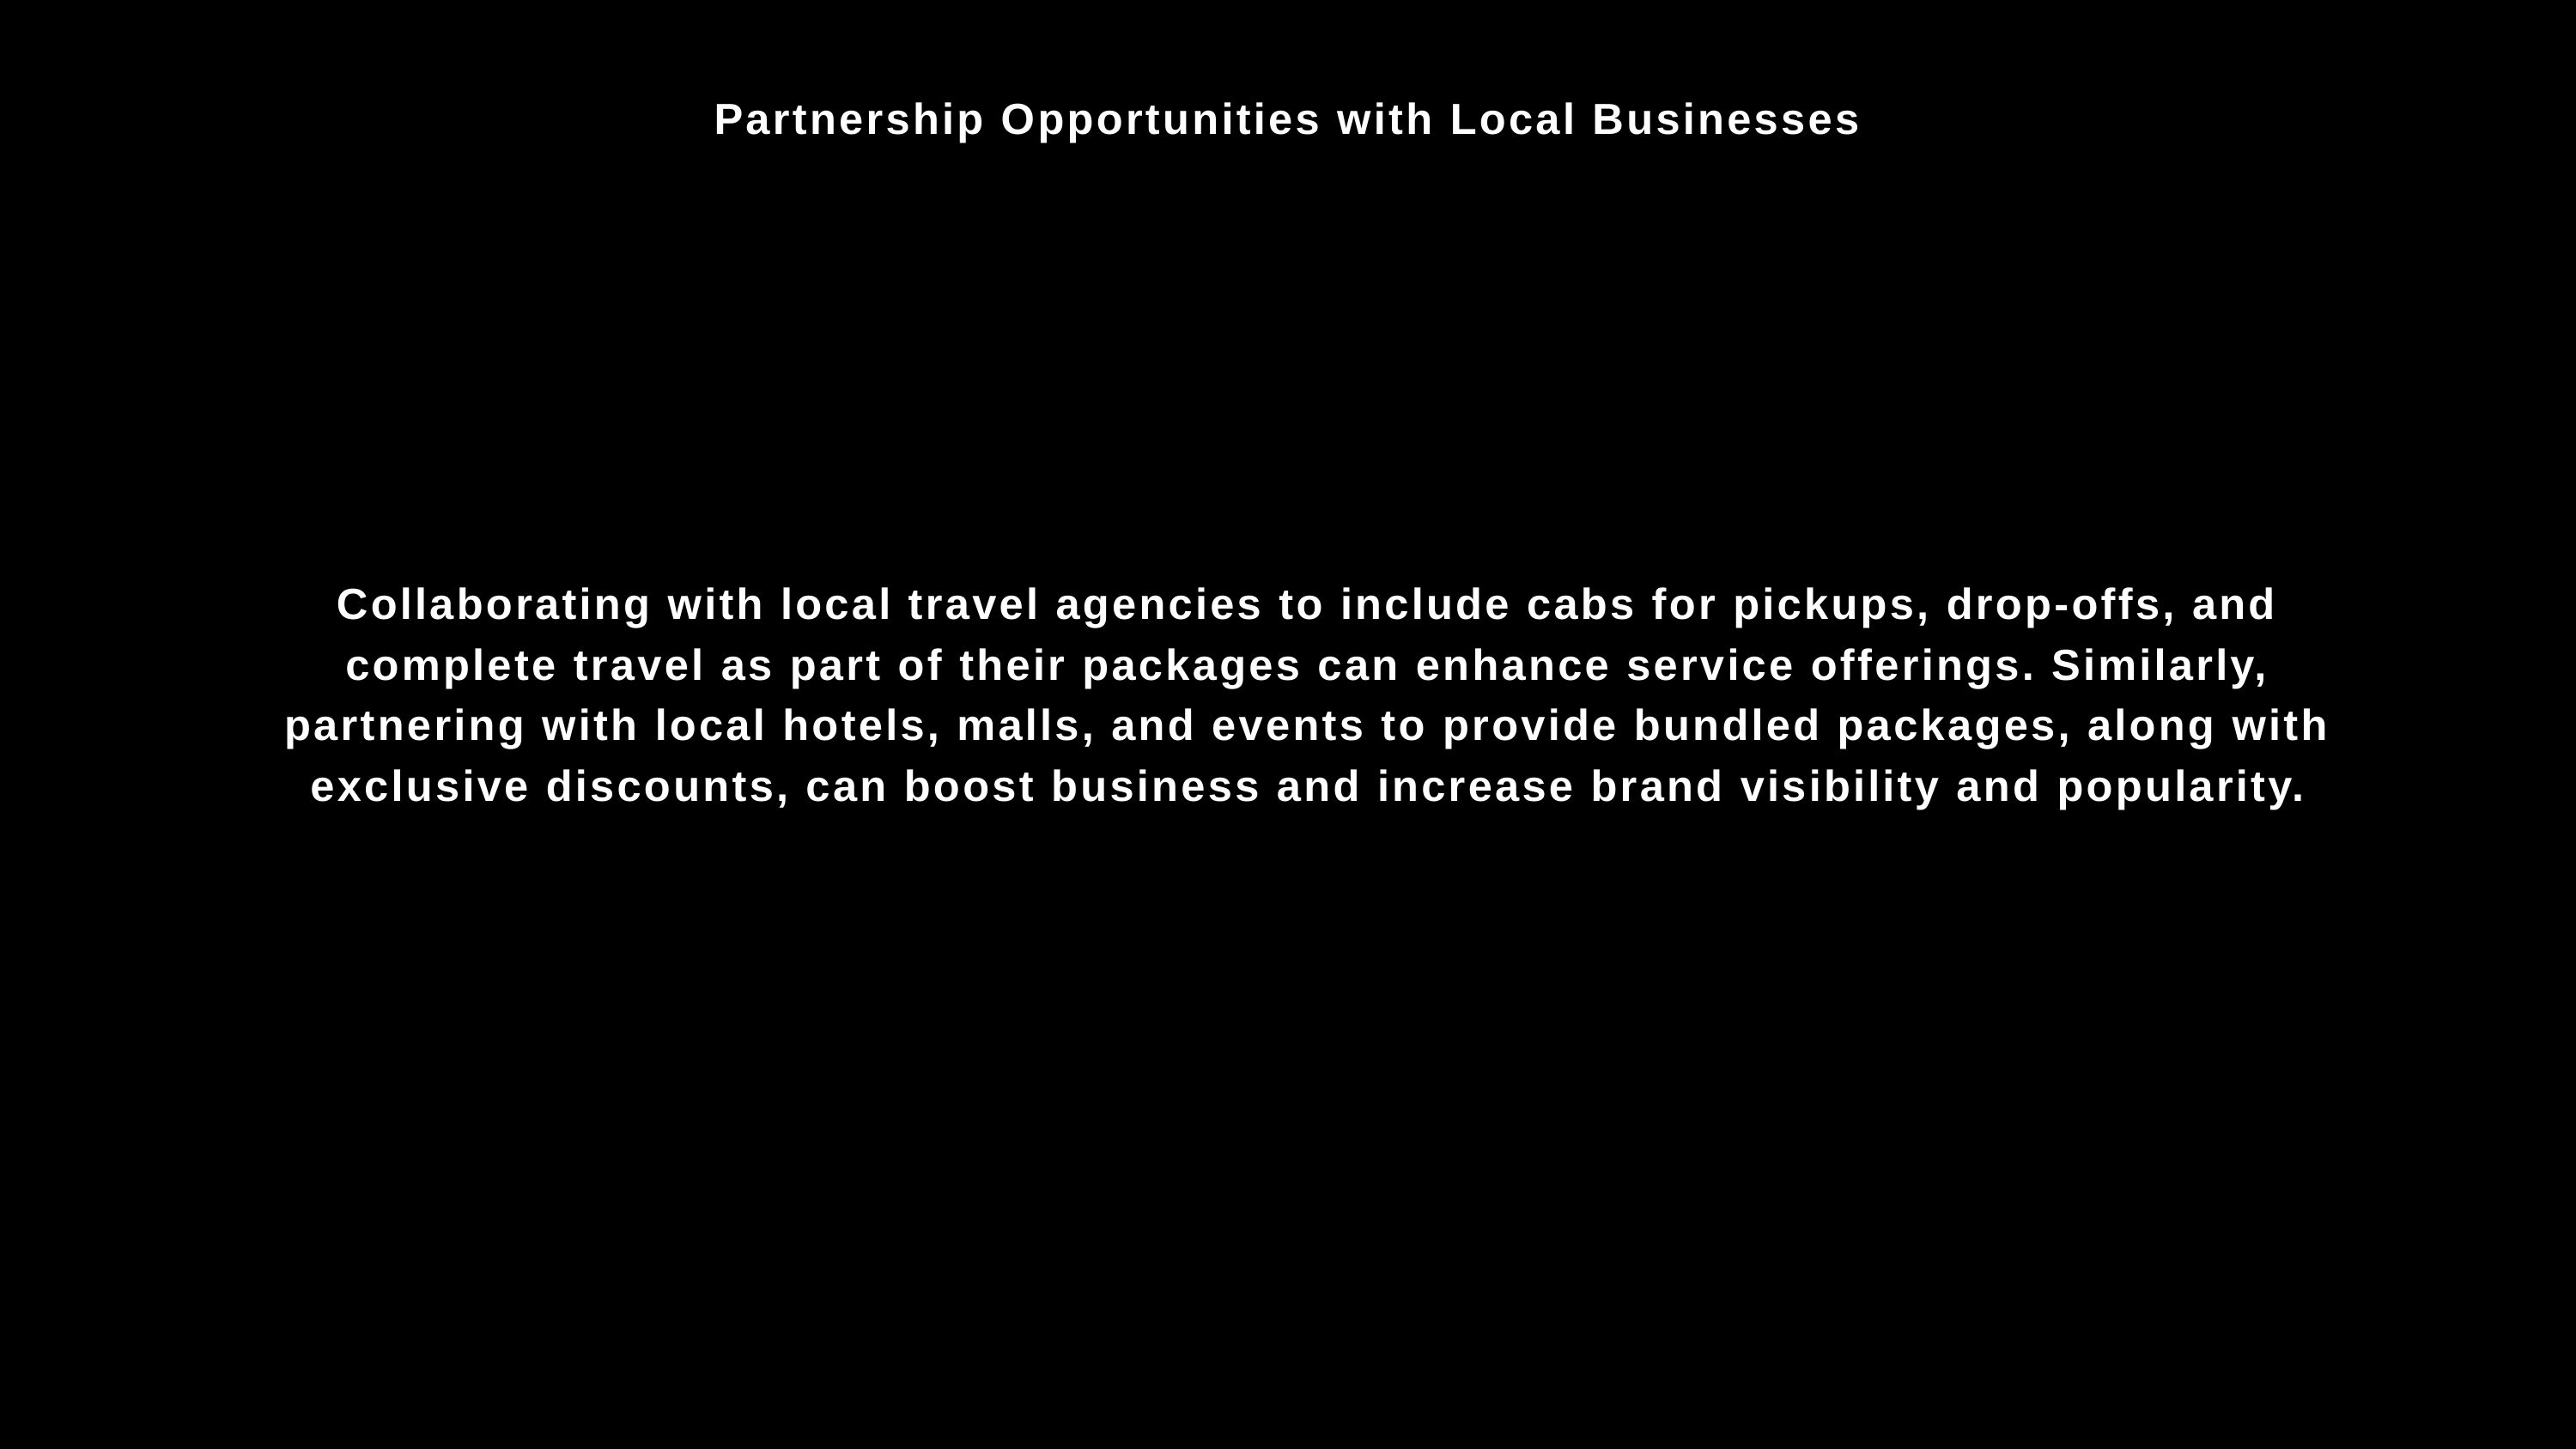

Partnership Opportunities with Local Businesses
Collaborating with local travel agencies to include cabs for pickups, drop-offs, and complete travel as part of their packages can enhance service offerings. Similarly, partnering with local hotels, malls, and events to provide bundled packages, along with exclusive discounts, can boost business and increase brand visibility and popularity.